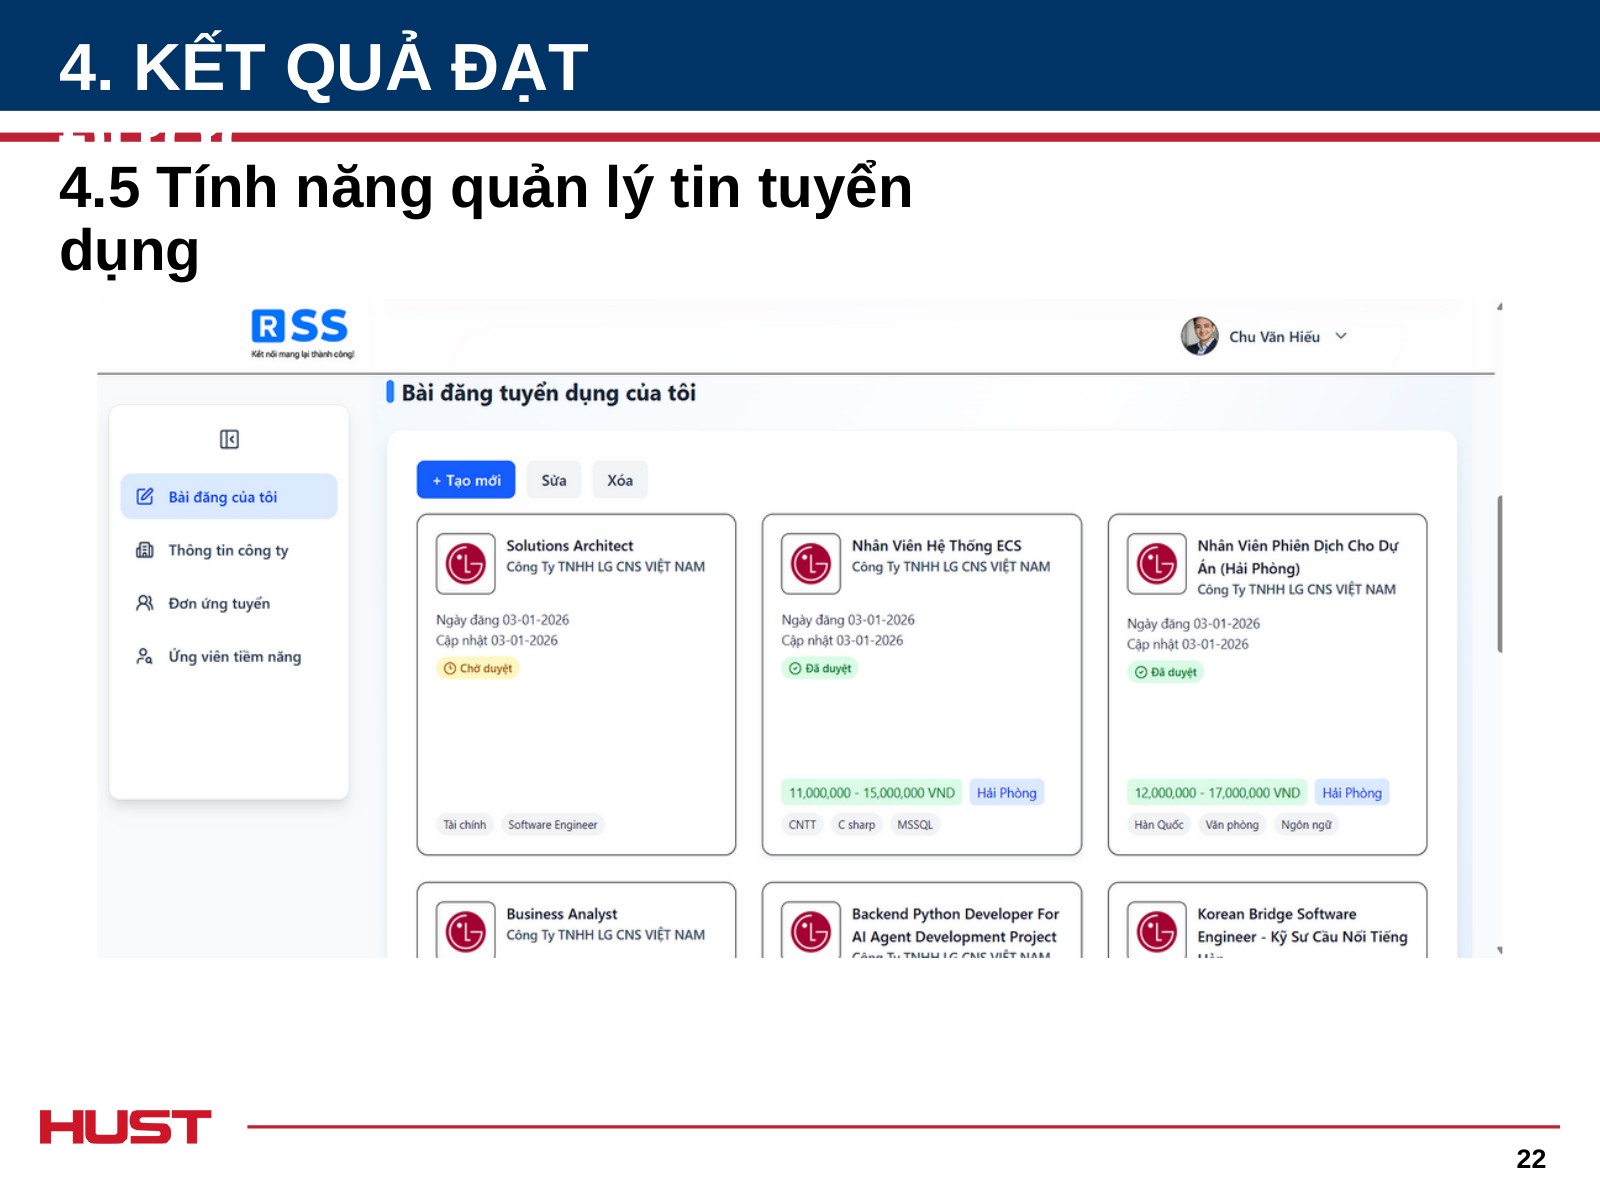

4. KẾT QUẢ ĐẠT ĐƯỢC
4.5 Tính năng quản lý tin tuyển dụng

22